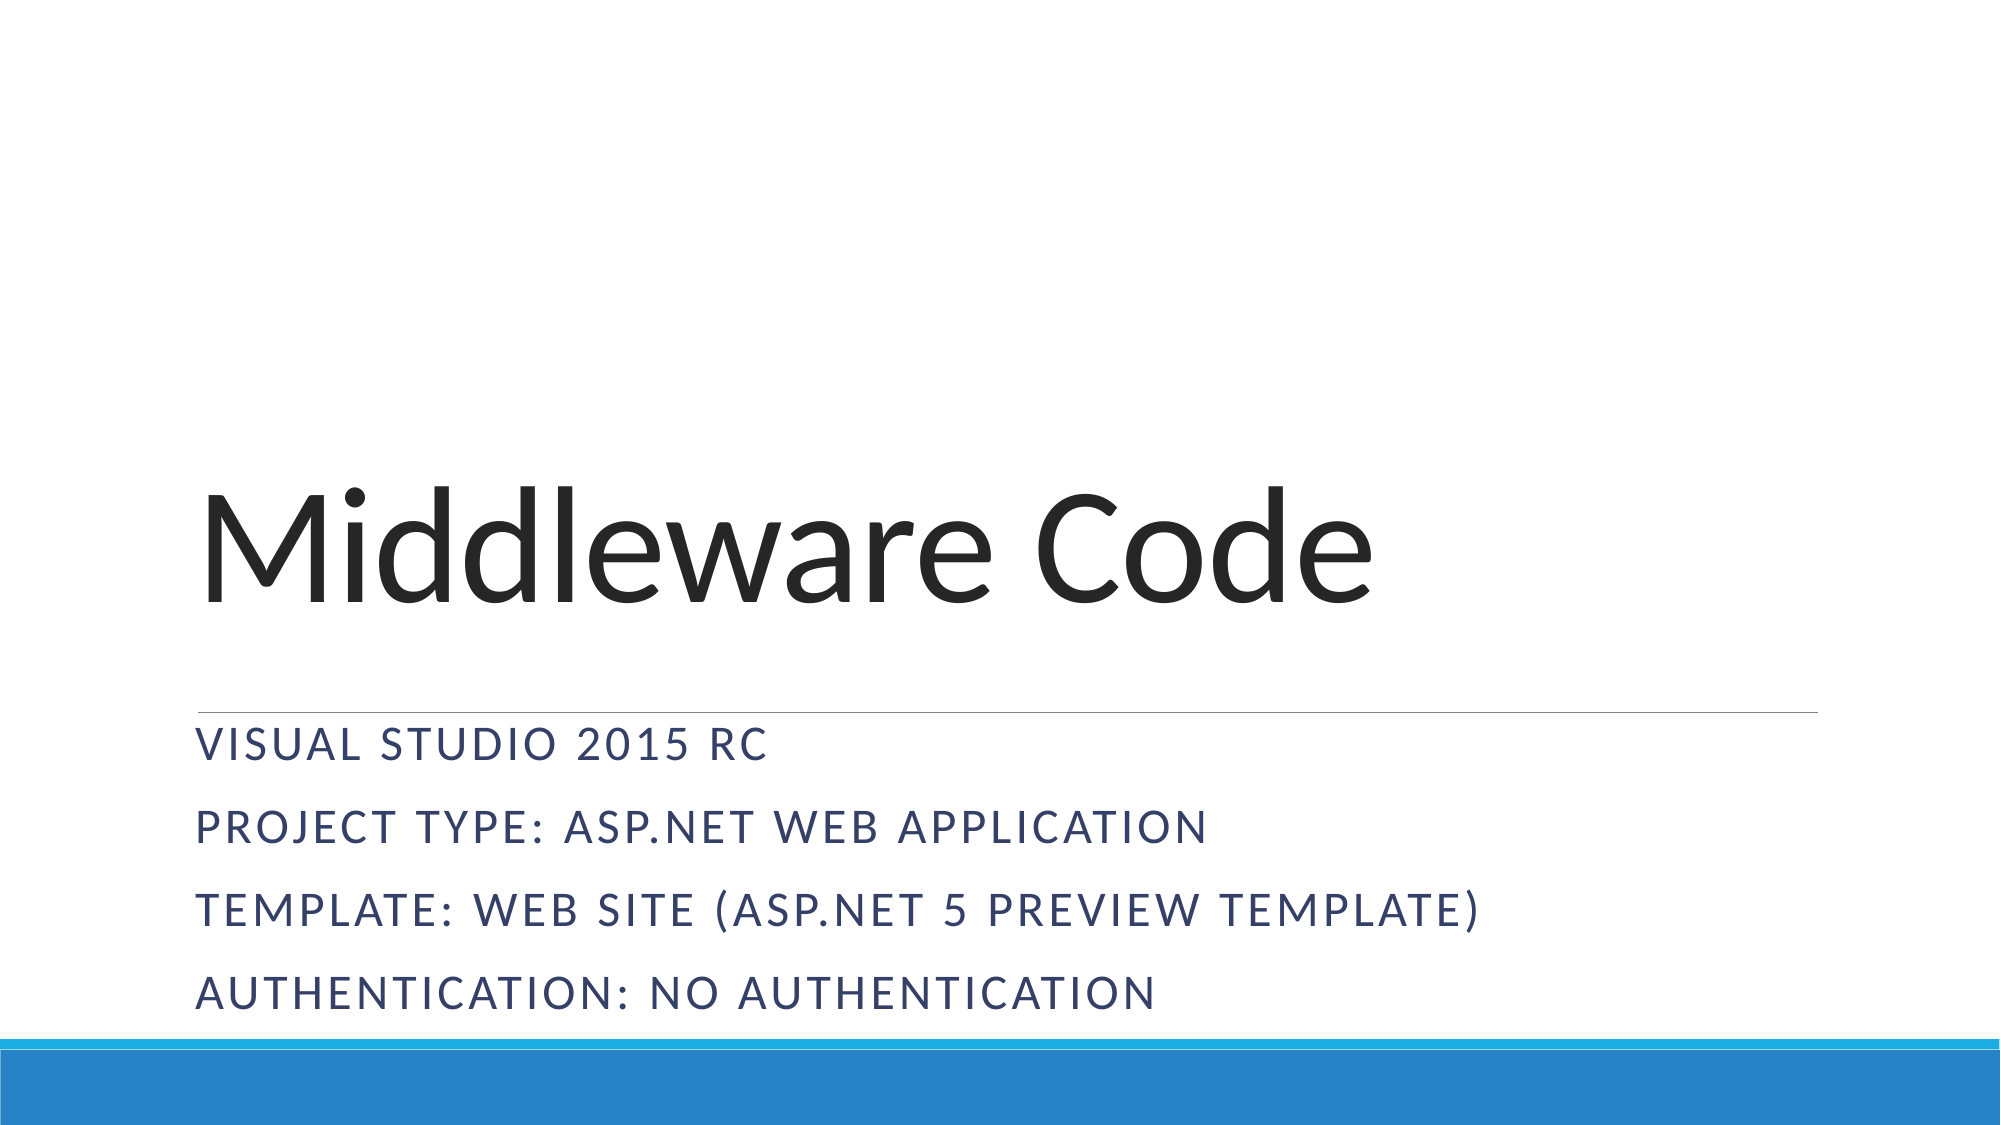

# Middleware Code
Visual Studio 2015 rc
Project type: Asp.net web application
Template: web site (Asp.net 5 preview template)
Authentication: no authentication